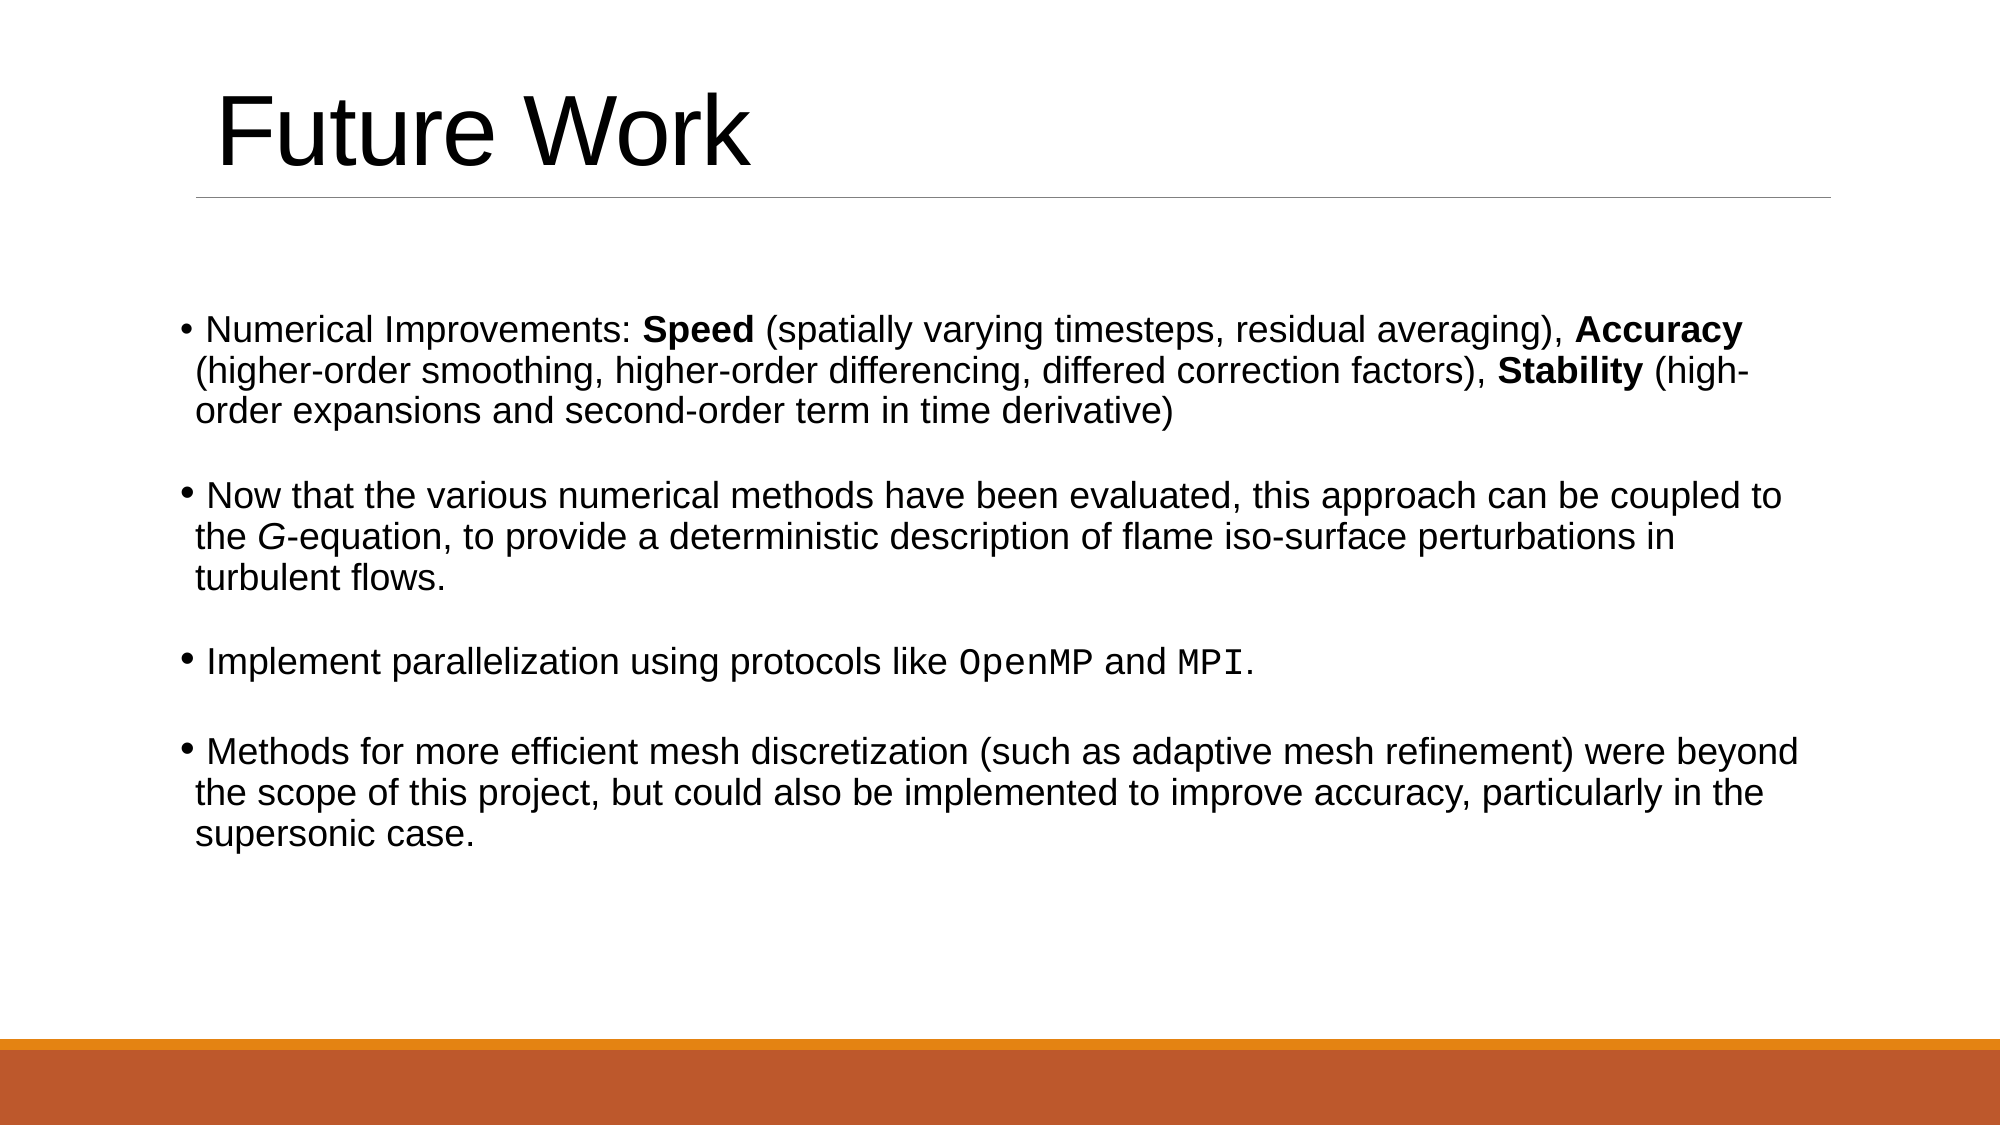

Future Work
 Numerical Improvements: Speed (spatially varying timesteps, residual averaging), Accuracy (higher-order smoothing, higher-order differencing, differed correction factors), Stability (high-order expansions and second-order term in time derivative)

 Now that the various numerical methods have been evaluated, this approach can be coupled to the G-equation, to provide a deterministic description of flame iso-surface perturbations in turbulent flows.

 Implement parallelization using protocols like OpenMP and MPI.

 Methods for more efficient mesh discretization (such as adaptive mesh refinement) were beyond the scope of this project, but could also be implemented to improve accuracy, particularly in the supersonic case.